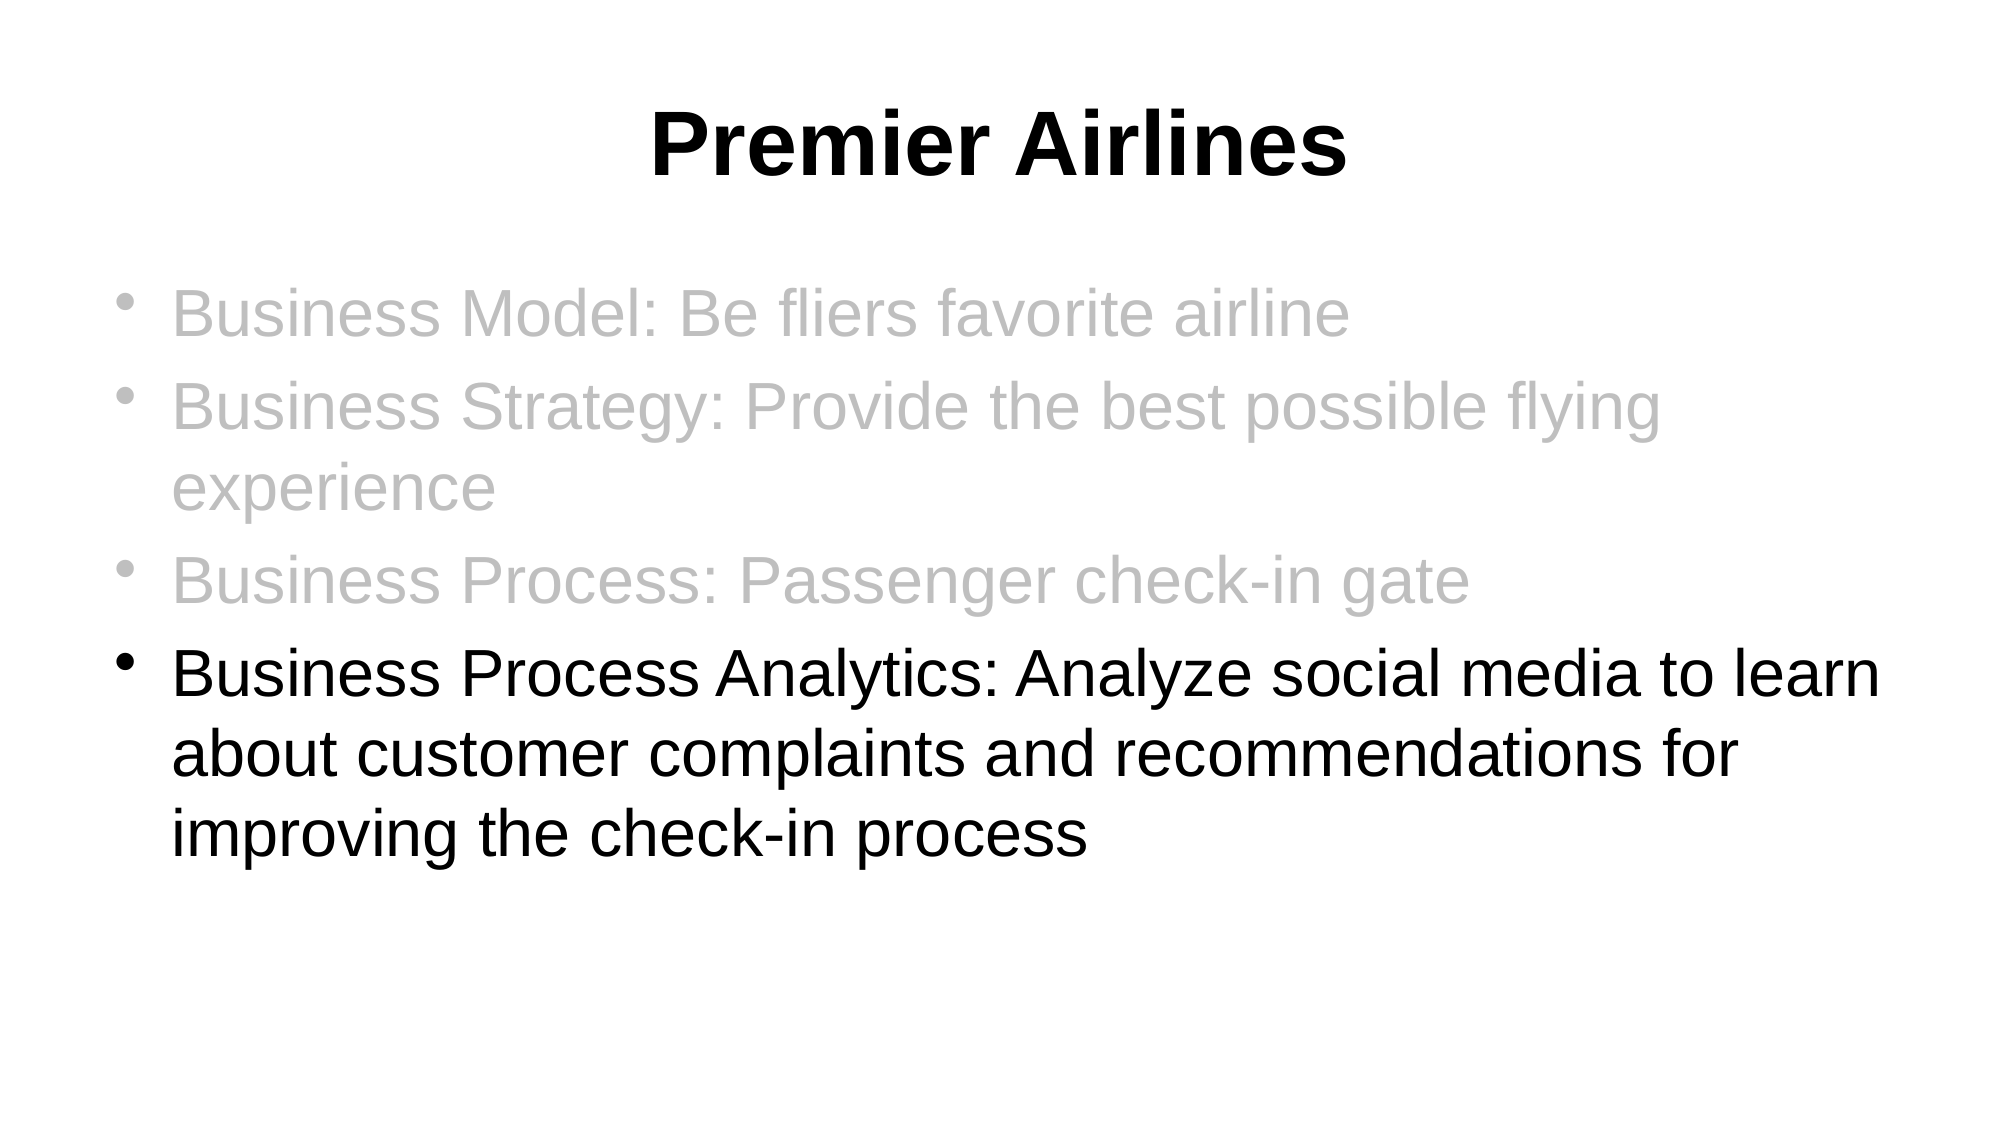

# Premier Airlines
Business Model: Be fliers favorite airline
Business Strategy: Provide the best possible flying experience
Business Process: Passenger check-in gate
Business Process Analytics: Analyze social media to learn about customer complaints and recommendations for improving the check-in process